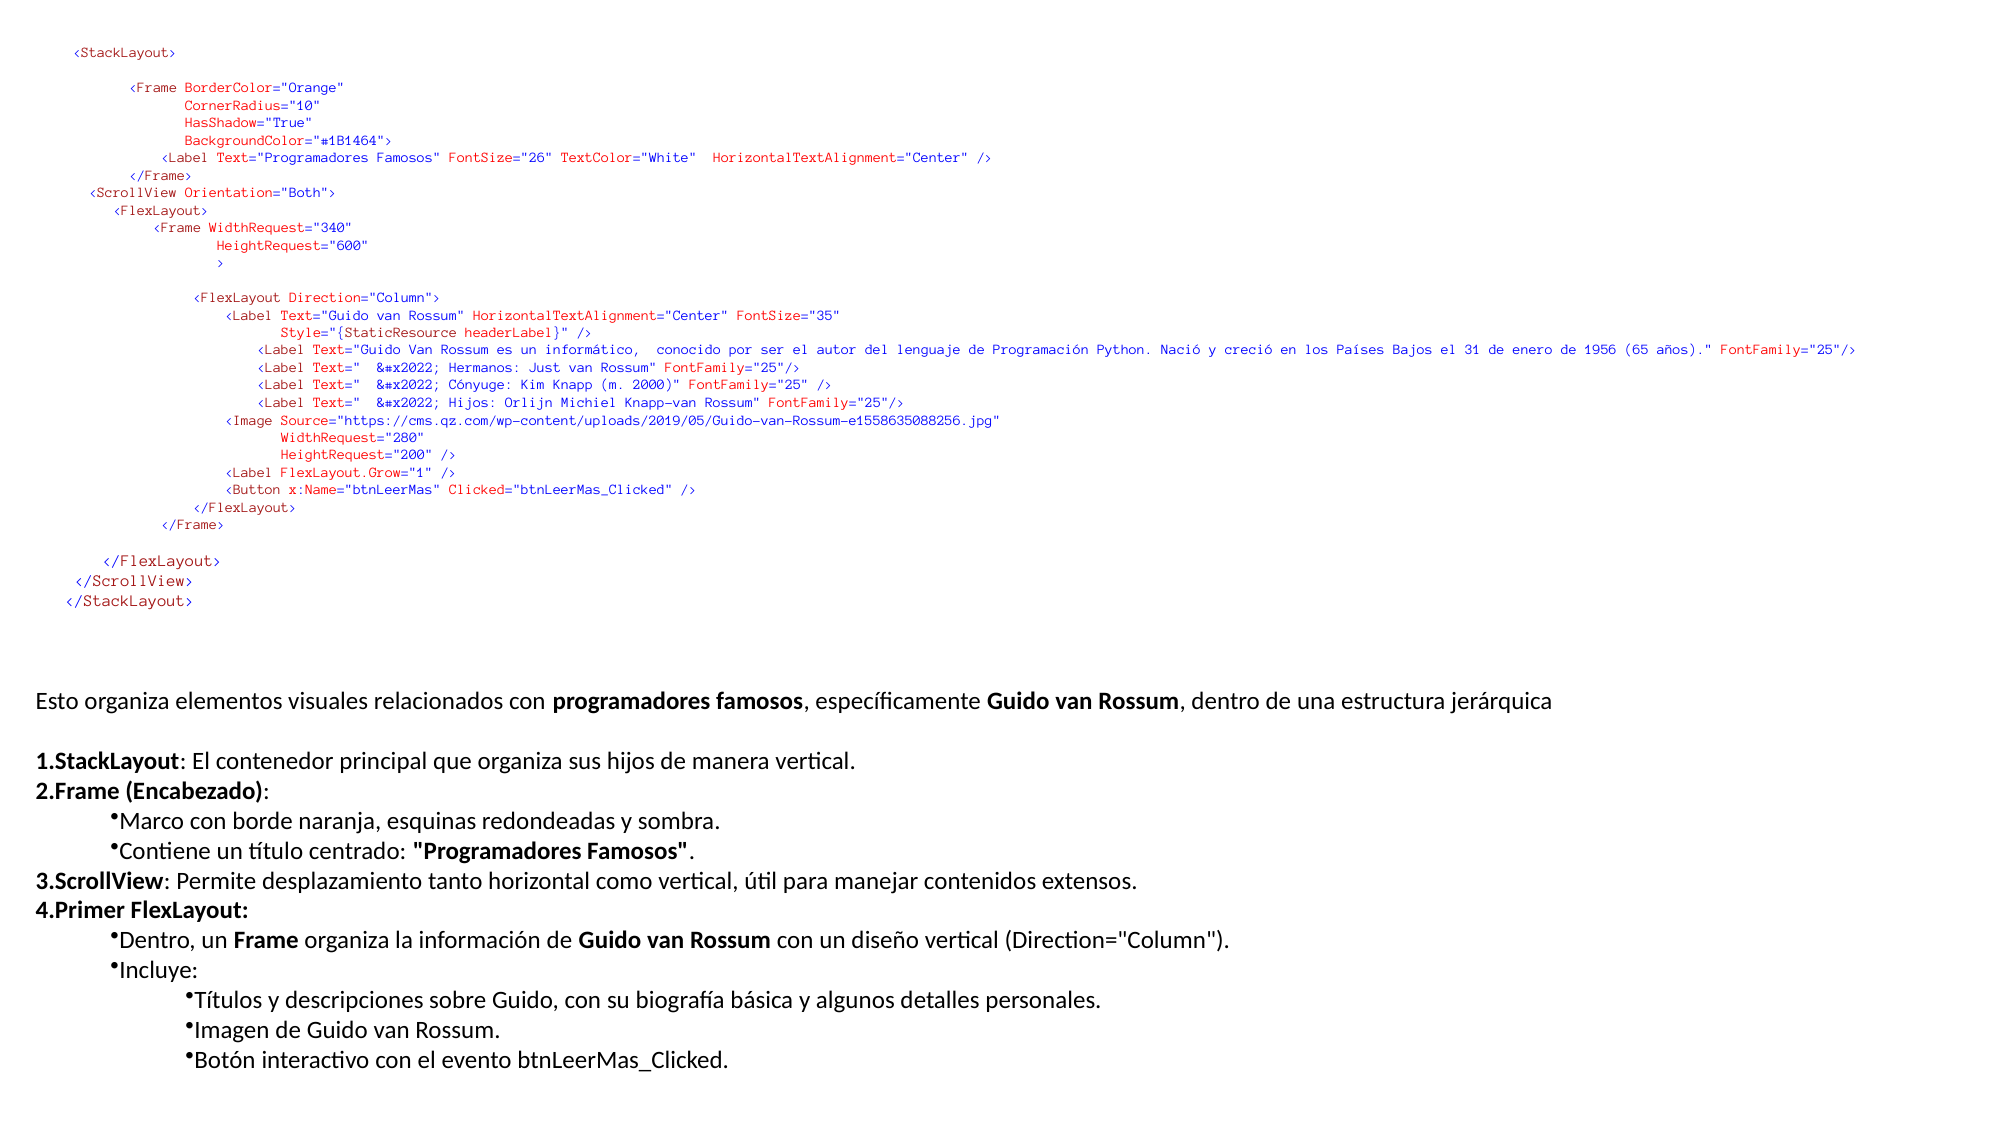

<StackLayout>

        <Frame BorderColor="Orange"
               CornerRadius="10"
               HasShadow="True"
               BackgroundColor="#1B1464">
            <Label Text="Programadores Famosos" FontSize="26" TextColor="White"  HorizontalTextAlignment="Center" />
        </Frame>
   <ScrollView Orientation="Both">
      <FlexLayout>
           <Frame WidthRequest="340"
                   HeightRequest="600"
                   >

                <FlexLayout Direction="Column">
                    <Label Text="Guido van Rossum" HorizontalTextAlignment="Center" FontSize="35"
                           Style="{StaticResource headerLabel}" />
                        <Label Text="Guido Van Rossum es un informático, ​ conocido por ser el autor del lenguaje de Programación Python. Nació y creció en los Países Bajos el 31 de enero de 1956 (65 años)." FontFamily="25"/>
                        <Label Text="  &#x2022; Hermanos: Just van Rossum" FontFamily="25"/>
                        <Label Text="  &#x2022; Cónyuge: Kim Knapp (m. 2000)" FontFamily="25" />
                        <Label Text="  &#x2022; Hijos: Orlijn Michiel Knapp-van Rossum" FontFamily="25"/>
                    <Image Source="https://cms.qz.com/wp-content/uploads/2019/05/Guido-van-Rossum-e1558635088256.jpg"
                           WidthRequest="280"
                           HeightRequest="200" />
                    <Label FlexLayout.Grow="1" />
                    <Button x:Name="btnLeerMas" Clicked="btnLeerMas_Clicked" />
                </FlexLayout>
            </Frame>

    </FlexLayout>
 </ScrollView>
</StackLayout>
Esto organiza elementos visuales relacionados con programadores famosos, específicamente Guido van Rossum, dentro de una estructura jerárquica

StackLayout: El contenedor principal que organiza sus hijos de manera vertical.
Frame (Encabezado):
Marco con borde naranja, esquinas redondeadas y sombra.
Contiene un título centrado: "Programadores Famosos".
ScrollView: Permite desplazamiento tanto horizontal como vertical, útil para manejar contenidos extensos.
Primer FlexLayout:
Dentro, un Frame organiza la información de Guido van Rossum con un diseño vertical (Direction="Column").
Incluye:
Títulos y descripciones sobre Guido, con su biografía básica y algunos detalles personales.
Imagen de Guido van Rossum.
Botón interactivo con el evento btnLeerMas_Clicked.